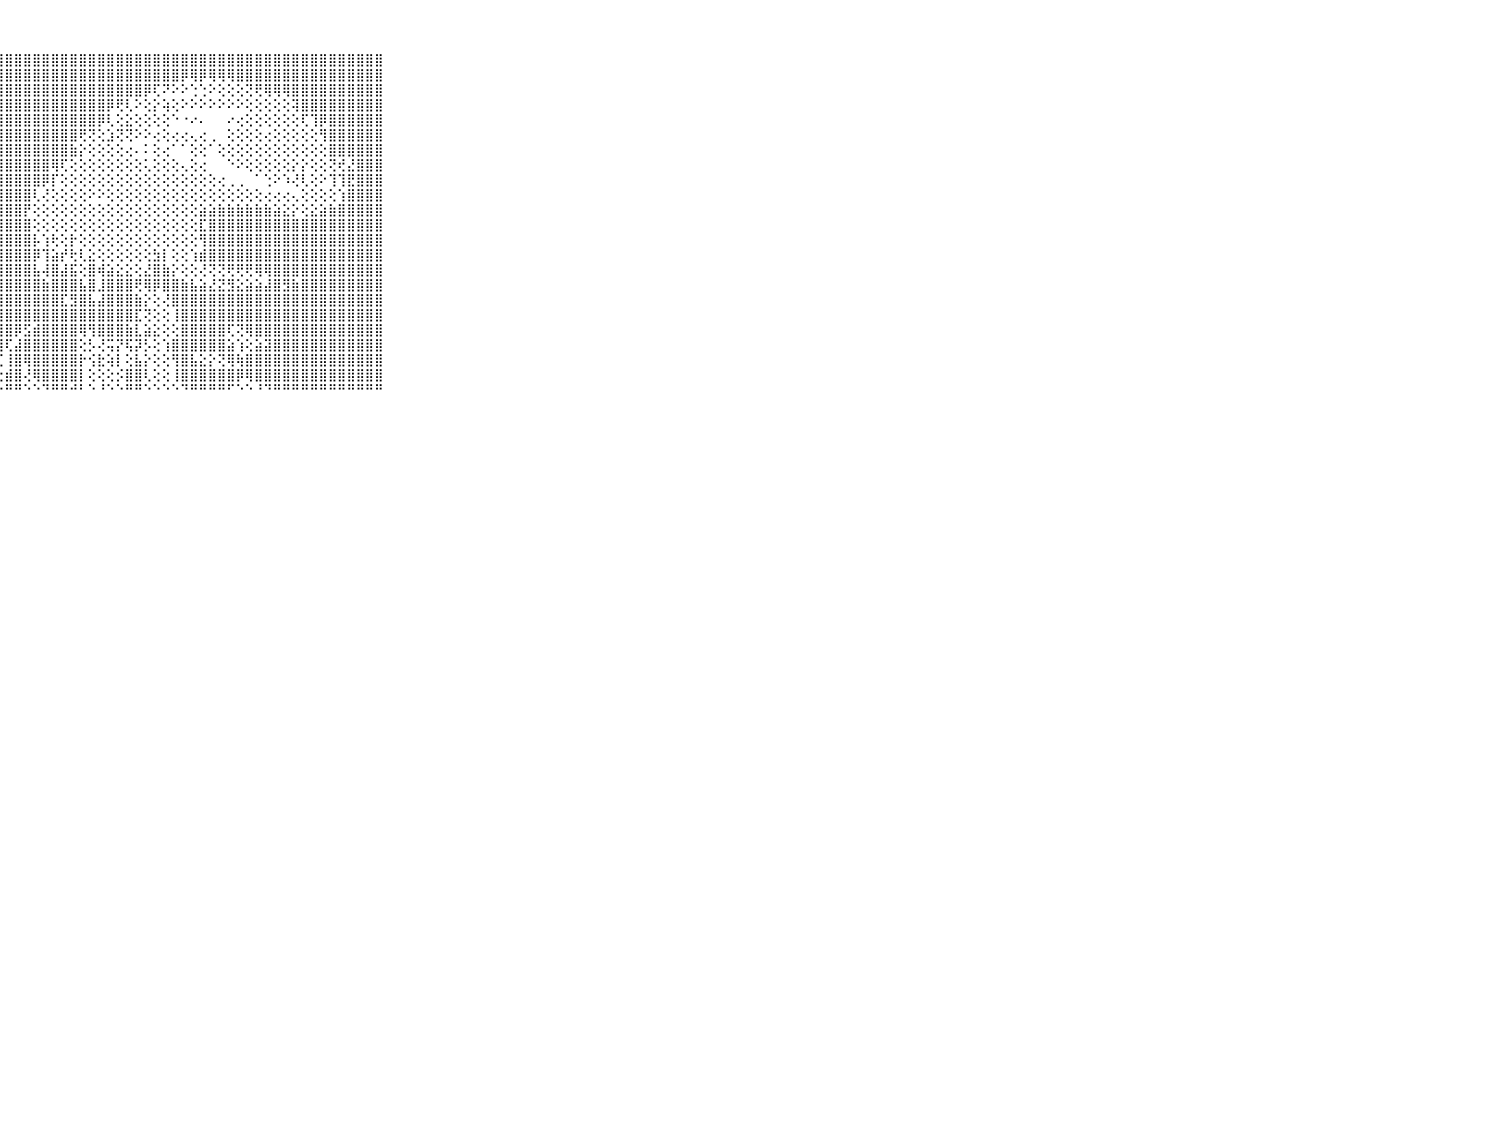

⠀⠀⠀⠀⠀⠀⠀⠀⠀⠀⠀⣿⣿⣿⣿⣿⣿⣿⣿⣿⣿⣿⣿⣿⣿⣿⣿⣿⣿⣿⣿⣿⣿⣿⣿⣿⣿⣿⣿⣿⣿⣿⣿⣿⣿⣿⣿⣿⣿⣿⣿⣿⣿⣿⣿⣿⣿⣿⣿⣿⣿⣿⣿⣿⣿⣿⣿⣿⣿⠀⠀⠀⠀⠀⠀⠀⠀⠀⠀⠀⠀
⠀⠀⠀⠀⠀⠀⠀⠀⠀⠀⠀⣿⣿⣿⣿⣿⣿⣿⣿⣿⣿⣿⣿⣿⣿⣿⣿⣿⣿⣿⣿⣿⣿⣿⣿⣿⣿⣿⣿⣿⣿⣿⣿⣿⣿⣿⣿⡿⢿⡿⢿⢿⢿⣿⣿⣿⣿⣿⣿⣿⣿⣿⣿⣿⣿⣿⣿⣿⣿⠀⠀⠀⠀⠀⠀⠀⠀⠀⠀⠀⠀
⠀⠀⠀⠀⠀⠀⠀⠀⠀⠀⠀⣿⣿⣿⣿⣿⣿⣿⣿⣿⣿⣿⣿⣿⣿⣿⣿⣿⣿⣿⣿⣿⣿⣿⣿⣿⣿⣿⣿⣿⣿⣿⣿⡿⢏⠝⠕⠕⢑⢑⠕⢕⢕⢕⢝⢟⢿⢿⢿⣿⣿⣿⣿⣿⣿⣿⣿⣿⣿⠀⠀⠀⠀⠀⠀⠀⠀⠀⠀⠀⠀
⠀⠀⠀⠀⠀⠀⠀⠀⠀⠀⠀⣿⣿⣿⣿⣿⣿⣿⣿⣿⣿⣿⣿⣿⣿⣿⣿⣿⣿⣿⣿⣿⣿⣿⣿⣿⣿⣿⣿⡿⢟⢇⠕⢕⡕⢵⢕⠕⠕⠕⠕⠕⠕⠕⢕⢕⢕⢕⢕⢽⣿⣿⣿⣿⣿⣿⣿⣿⣿⠀⠀⠀⠀⠀⠀⠀⠀⠀⠀⠀⠀
⠀⠀⠀⠀⠀⠀⠀⠀⠀⠀⠀⣿⣿⣿⣿⣿⣿⣿⣿⣿⣿⣿⣿⣿⣿⣿⣿⣿⣿⣿⣿⣿⣿⣿⣿⣿⣿⣿⡿⢇⢕⣕⢕⢕⢕⢕⠑⠐⠔⠄⠀⠀⠔⢔⢕⢕⢕⢕⢕⢕⢏⢹⡿⣿⣿⣿⣿⣿⣿⠀⠀⠀⠀⠀⠀⠀⠀⠀⠀⠀⠀
⠀⠀⠀⠀⠀⠀⠀⠀⠀⠀⠀⣿⣿⣿⣿⣿⣿⣿⣿⣿⣿⣿⣿⣿⣿⣿⣿⣿⣿⣿⣿⣿⣿⣿⣿⣿⢟⢝⢕⣱⢝⢝⠕⠕⢔⢕⢔⢔⢄⢔⢀⠀⢕⢕⢕⢕⢔⢕⢕⢕⢕⢕⢻⣿⣿⣿⣿⣿⣿⠀⠀⠀⠀⠀⠀⠀⠀⠀⠀⠀⠀
⠀⠀⠀⠀⠀⠀⠀⠀⠀⠀⠀⣿⣿⣿⣿⣿⣿⣿⣿⣿⣿⣿⣿⣿⣿⣿⣿⣿⣿⣿⣿⣿⣿⣿⣿⣷⡕⢕⢕⢕⢕⢔⠄⠅⢕⢔⠁⠁⢕⢕⠁⢕⢕⢕⢕⢕⢕⢕⢕⢕⢕⢕⢕⣿⣿⣿⣿⣿⣿⠀⠀⠀⠀⠀⠀⠀⠀⠀⠀⠀⠀
⠀⠀⠀⠀⠀⠀⠀⠀⠀⠀⠀⣿⣿⣿⣿⣿⣿⣿⣿⣿⣿⣿⣿⣿⣿⣿⣿⣿⣿⣿⣿⣿⣿⢿⢏⢕⢕⢕⢕⢕⢕⢕⢕⢅⢕⢕⢕⢄⢕⢔⠀⠀⠑⠕⢕⢕⢕⢕⢕⡕⡕⢕⢕⢝⢞⣜⣿⣿⣿⠀⠀⠀⠀⠀⠀⠀⠀⠀⠀⠀⠀
⠀⠀⠀⠀⠀⠀⠀⠀⠀⠀⠀⣿⣿⣿⣿⣿⣿⣿⣿⣿⣿⣿⣿⣿⣿⣿⣿⣿⣿⣿⣿⣿⡿⡏⢕⢕⢕⢕⢕⢕⢕⢕⢕⢕⢕⢕⢕⢕⢕⢕⢕⢔⢀⢀⠀⠁⢑⠕⠱⢜⢇⢕⠕⢹⢹⣟⣿⣿⣿⠀⠀⠀⠀⠀⠀⠀⠀⠀⠀⠀⠀
⠀⠀⠀⠀⠀⠀⠀⠀⠀⠀⠀⣿⣿⣿⣿⣿⣿⣿⣿⣿⣿⣿⣿⣿⣿⣿⣿⣿⣿⣿⣿⢇⢜⢕⢕⢕⢕⠕⠕⢕⢕⢕⢕⢕⢕⢕⢕⢕⢕⢕⢕⢕⢕⢕⢕⢕⢔⢔⢔⢄⢕⢕⢕⢕⢱⣿⣿⣿⣿⠀⠀⠀⠀⠀⠀⠀⠀⠀⠀⠀⠀
⠀⠀⠀⠀⠀⠀⠀⠀⠀⠀⠀⣿⣿⣿⣿⣿⣿⣿⣿⣿⣿⣿⣿⣿⣿⣿⣿⣿⣿⣿⡟⢕⢕⢕⢕⢕⢕⢕⢕⢕⢕⢕⢕⢕⢕⢕⢕⢕⢕⣵⣵⣷⣷⣷⣷⣷⣷⣵⣕⡕⢕⣕⣵⣷⣿⣿⣿⣿⣿⠀⠀⠀⠀⠀⠀⠀⠀⠀⠀⠀⠀
⠀⠀⠀⠀⠀⠀⠀⠀⠀⠀⠀⣿⣿⣿⣿⣿⣿⣿⣿⣿⣿⣿⣿⣿⣿⣿⣿⣿⣿⣿⣿⢕⢕⢕⢕⢕⢕⢕⢕⢕⢕⢕⢕⢕⢕⢕⢕⢕⢕⣏⣿⣿⣿⣿⣿⣿⣿⣿⣿⣿⣿⣿⣿⣿⣿⣿⣿⣿⣿⠀⠀⠀⠀⠀⠀⠀⠀⠀⠀⠀⠀
⠀⠀⠀⠀⠀⠀⠀⠀⠀⠀⠀⣿⣿⣿⣿⣿⣿⣿⣿⣿⣿⣿⣿⣿⣿⣿⣿⣿⣿⣿⣿⡧⢱⢗⢕⡗⢕⢕⢕⢕⢕⢕⢕⢕⢕⢕⢕⢕⢕⢻⣿⣿⣿⣿⣿⣿⣿⣿⣿⣿⣿⣿⣿⣿⣿⣿⣿⣿⣿⠀⠀⠀⠀⠀⠀⠀⠀⠀⠀⠀⠀
⠀⠀⠀⠀⠀⠀⠀⠀⠀⠀⠀⣿⣿⣿⣿⣿⣿⣿⣿⣿⣿⣿⣿⣿⣿⣿⣿⣿⣿⣿⣿⡿⢹⣵⡞⢗⢇⣕⢕⢕⢕⢕⢕⢕⣳⡇⢕⢕⢱⣾⣿⣿⣿⣿⣿⣿⣿⣿⣿⣿⣿⣿⣿⣿⣿⣿⣿⣿⣿⠀⠀⠀⠀⠀⠀⠀⠀⠀⠀⠀⠀
⠀⠀⠀⠀⠀⠀⠀⠀⠀⠀⠀⣿⣿⣿⣿⣿⣿⣿⣿⣿⣿⣿⣿⣿⣿⣿⣿⣿⣿⣿⣿⣧⢼⣿⣼⣯⢕⣿⢾⣵⣕⣕⢕⣜⣿⣷⡕⢕⢕⢜⢝⢝⢟⢟⢟⢿⢿⣿⣿⣿⣿⣿⣿⣿⣿⣿⣿⣿⣿⠀⠀⠀⠀⠀⠀⠀⠀⠀⠀⠀⠀
⠀⠀⠀⠀⠀⠀⠀⠀⠀⠀⠀⣿⣿⣿⣿⣿⣿⣿⣿⣿⣿⣿⣿⣿⣿⣿⣿⣿⣿⣿⣿⣿⣷⣿⣿⣿⣧⣿⣸⣿⣿⣿⢟⢿⡿⣿⣿⣷⣧⣵⣜⣝⣻⣕⣵⣵⣼⣿⣻⣷⣿⣿⣿⣿⣿⣿⣿⣿⣿⠀⠀⠀⠀⠀⠀⠀⠀⠀⠀⠀⠀
⠀⠀⠀⠀⠀⠀⠀⠀⠀⠀⠀⣿⣿⣿⣿⣿⣿⣿⣿⣿⣿⣿⣿⣿⣿⣿⣿⣿⣿⣿⣿⣿⣿⣿⣏⣻⣿⣧⣼⣿⣿⣿⣷⡕⢕⢜⣿⣿⣿⣿⣿⣿⣿⣿⣿⣿⣿⣿⣿⣿⣿⣿⣿⣿⣿⣿⣿⣿⣿⠀⠀⠀⠀⠀⠀⠀⠀⠀⠀⠀⠀
⠀⠀⠀⠀⠀⠀⠀⠀⠀⠀⠀⣿⣿⣿⣿⣿⣿⣿⣿⣿⣿⣿⣿⣿⣿⣿⣿⣿⣿⣿⣿⣿⣿⣿⣿⣿⣿⣿⣿⣿⣿⣿⣏⢝⢕⢕⢸⣿⣿⣿⣿⣿⣿⣿⣿⣿⣿⣿⣿⣿⣿⣿⣿⣿⣿⣿⣿⣿⣿⠀⠀⠀⠀⠀⠀⠀⠀⠀⠀⠀⠀
⠀⠀⠀⠀⠀⠀⠀⠀⠀⠀⠀⣿⣿⣿⣿⣿⣿⣿⣿⣿⣿⣿⣿⣿⣿⣿⣿⣿⣿⡿⣫⣾⣿⣿⣿⣿⢿⢻⣿⣿⣿⣷⣇⣵⣕⢕⢕⣿⣿⣿⣿⣿⢏⢝⢿⣿⣿⣿⣿⣿⣿⣿⣿⣿⣿⣿⣿⣿⣿⠀⠀⠀⠀⠀⠀⠀⠀⠀⠀⠀⠀
⠀⠀⠀⠀⠀⠀⠀⠀⠀⠀⠀⣿⣿⣿⣿⣿⣿⣿⣿⣿⣿⣿⣿⣿⣿⣿⣿⣿⢏⣼⣿⣿⣿⣿⣿⣿⢕⡣⢜⢭⡝⢯⡽⡣⢕⢱⣿⣿⣿⣿⣿⣿⣵⢱⢕⣵⣽⣿⣿⣿⣿⣿⣿⣿⣿⣿⣿⣿⣿⠀⠀⠀⠀⠀⠀⠀⠀⠀⠀⠀⠀
⠀⠀⠀⠀⠀⠀⠀⠀⠀⠀⠀⣿⣿⣿⣿⣿⣿⣿⣿⣿⣿⣿⣿⣿⣿⣿⢿⢏⢸⣿⢿⣿⣿⣿⣿⣿⡗⢪⣗⢵⡇⢕⣧⡕⢕⢕⢻⣿⣧⣕⡕⢝⢿⢷⣿⣿⣿⣿⣿⣿⣿⣿⣿⣿⣿⣿⣿⣿⣿⠀⠀⠀⠀⠀⠀⠀⠀⠀⠀⠀⠀
⠀⠀⠀⠀⠀⠀⠀⠀⠀⠀⠀⣿⣿⣿⣿⣿⣿⣿⣿⣿⣿⡿⢿⢟⢏⢕⢕⢕⣾⣿⢜⢿⣿⣿⣿⣿⡇⢕⢕⢕⡪⣿⣿⢇⢕⢕⢸⣿⣿⣿⣿⣿⣿⡿⢿⣿⣿⣿⣿⣿⣿⣿⣿⣿⣿⣿⣿⣿⣿⠀⠀⠀⠀⠀⠀⠀⠀⠀⠀⠀⠀
⠀⠀⠀⠀⠀⠀⠀⠀⠀⠀⠀⠛⠛⠛⠛⠛⠛⠛⠛⠙⠑⠑⠑⠑⠑⠑⠑⠑⠛⠛⠑⠑⠙⠛⠛⠚⠃⠑⠘⠑⠑⠛⠛⠑⠑⠑⠑⠙⠛⠛⠛⠛⠋⠑⠑⠘⠙⠛⠛⠛⠛⠛⠛⠛⠛⠛⠛⠛⠛⠀⠀⠀⠀⠀⠀⠀⠀⠀⠀⠀⠀